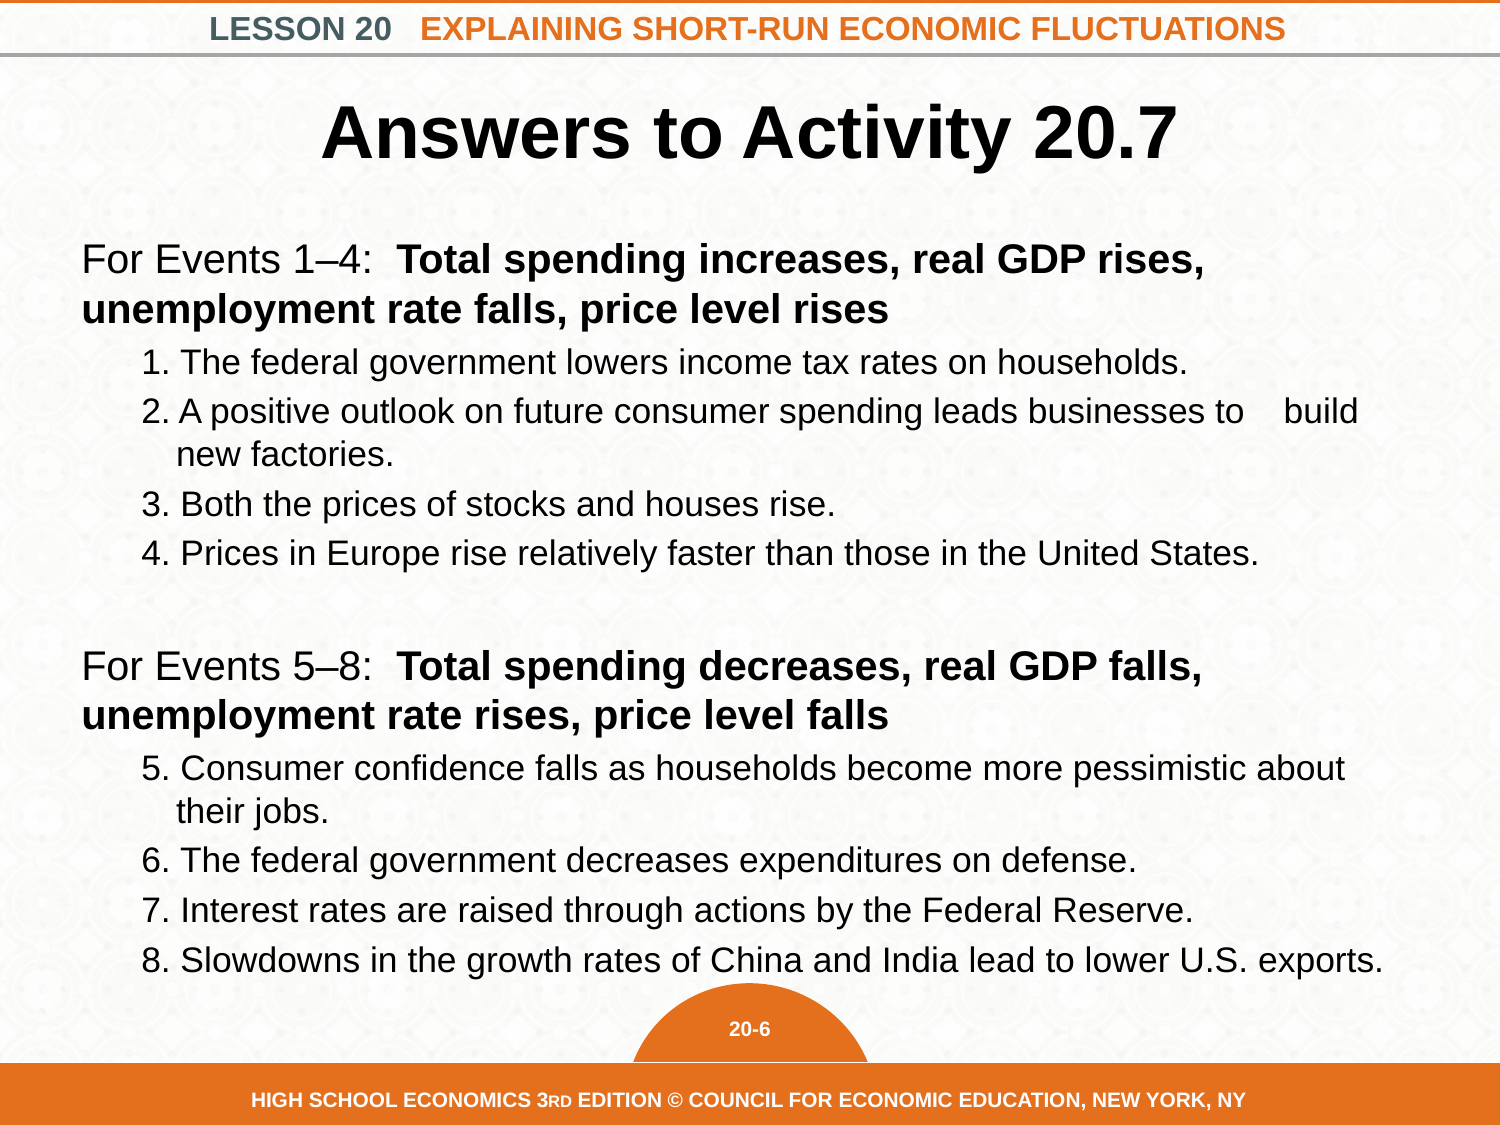

# Answers to Activity 20.7
For Events 1–4:  Total spending increases, real GDP rises, unemployment rate falls, price level rises
1. The federal government lowers income tax rates on households.
2. A positive outlook on future consumer spending leads businesses to    build new factories.
3. Both the prices of stocks and houses rise.
4. Prices in Europe rise relatively faster than those in the United States.

For Events 5–8:  Total spending decreases, real GDP falls, unemployment rate rises, price level falls
5. Consumer confidence falls as households become more pessimistic about their jobs.
6. The federal government decreases expenditures on defense.
7. Interest rates are raised through actions by the Federal Reserve.
8. Slowdowns in the growth rates of China and India lead to lower U.S. exports.